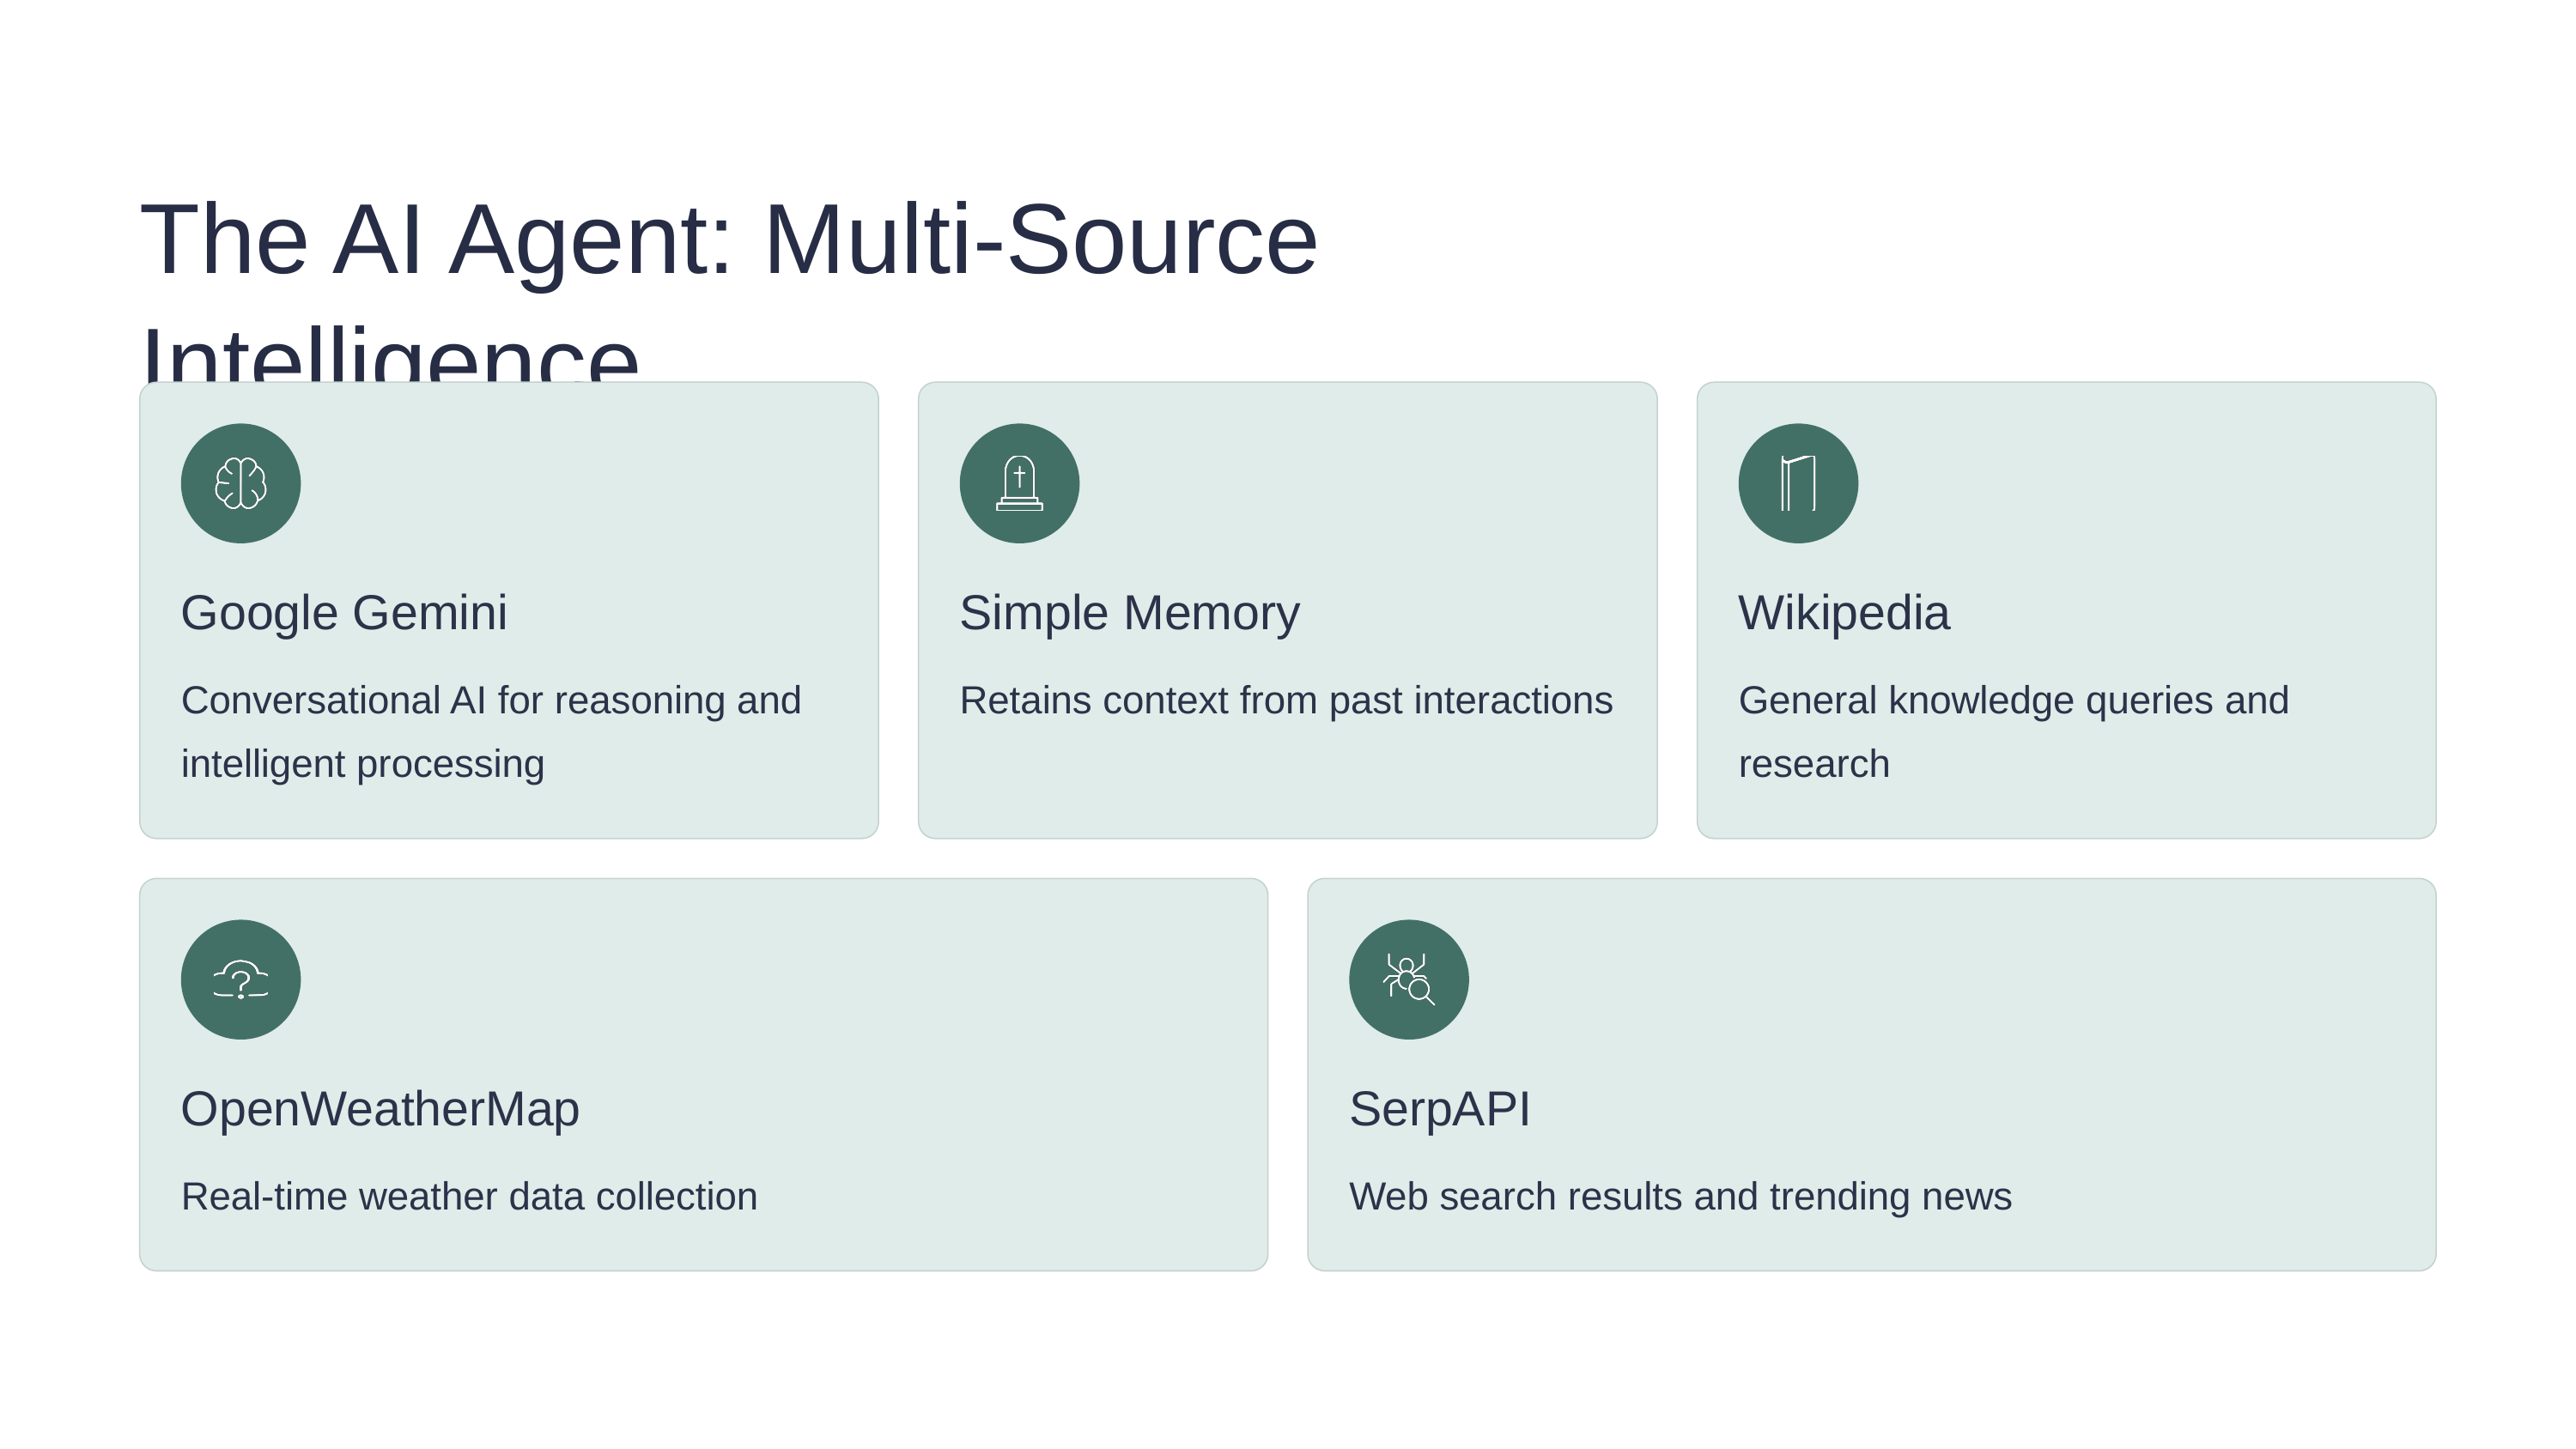

The AI Agent: Multi-Source Intelligence

Google Gemini
Simple Memory
Wikipedia
Conversational AI for reasoning and intelligent processing
Retains context from past interactions
General knowledge queries and research

OpenWeatherMap
SerpAPI
Real-time weather data collection
Web search results and trending news